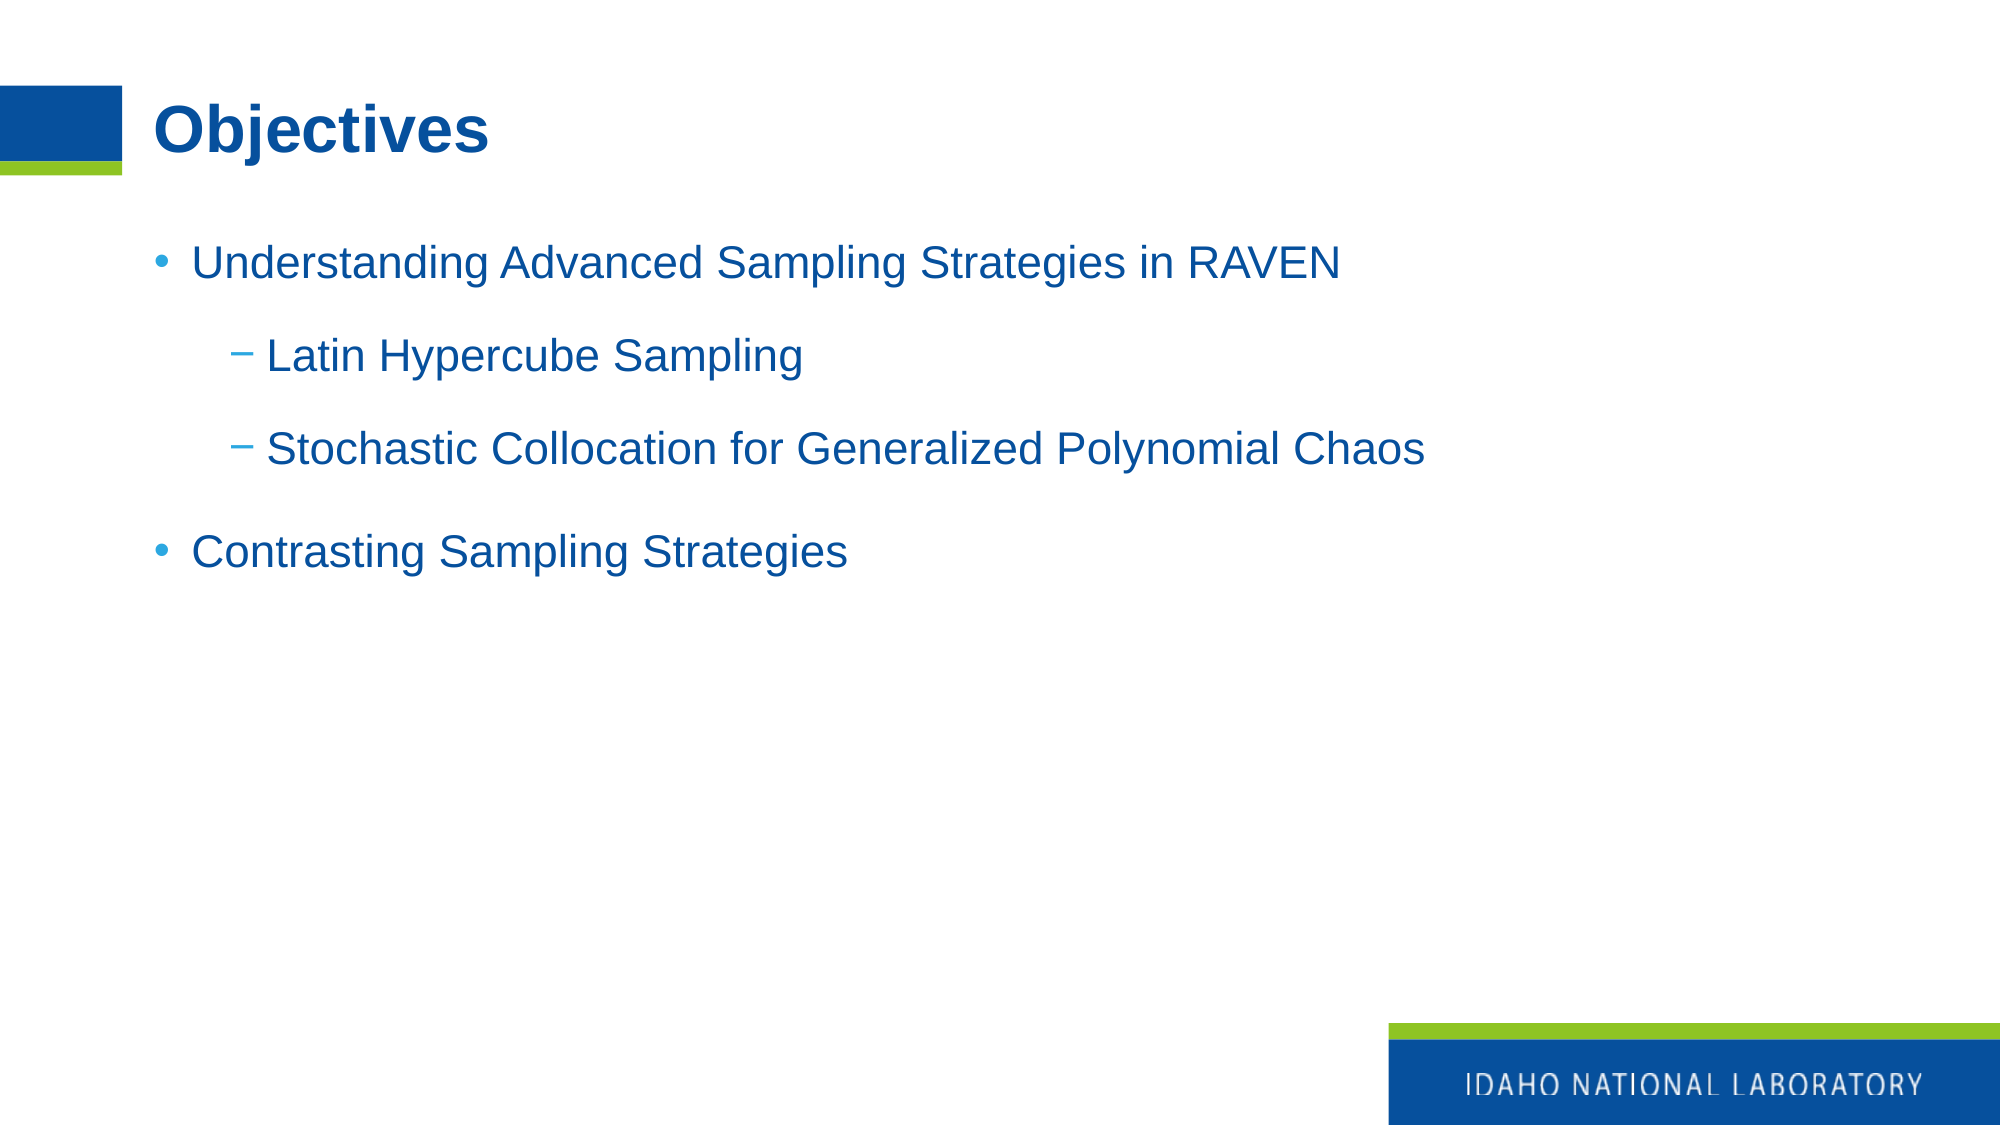

# Objectives
Understanding Advanced Sampling Strategies in RAVEN
Latin Hypercube Sampling
Stochastic Collocation for Generalized Polynomial Chaos
Contrasting Sampling Strategies